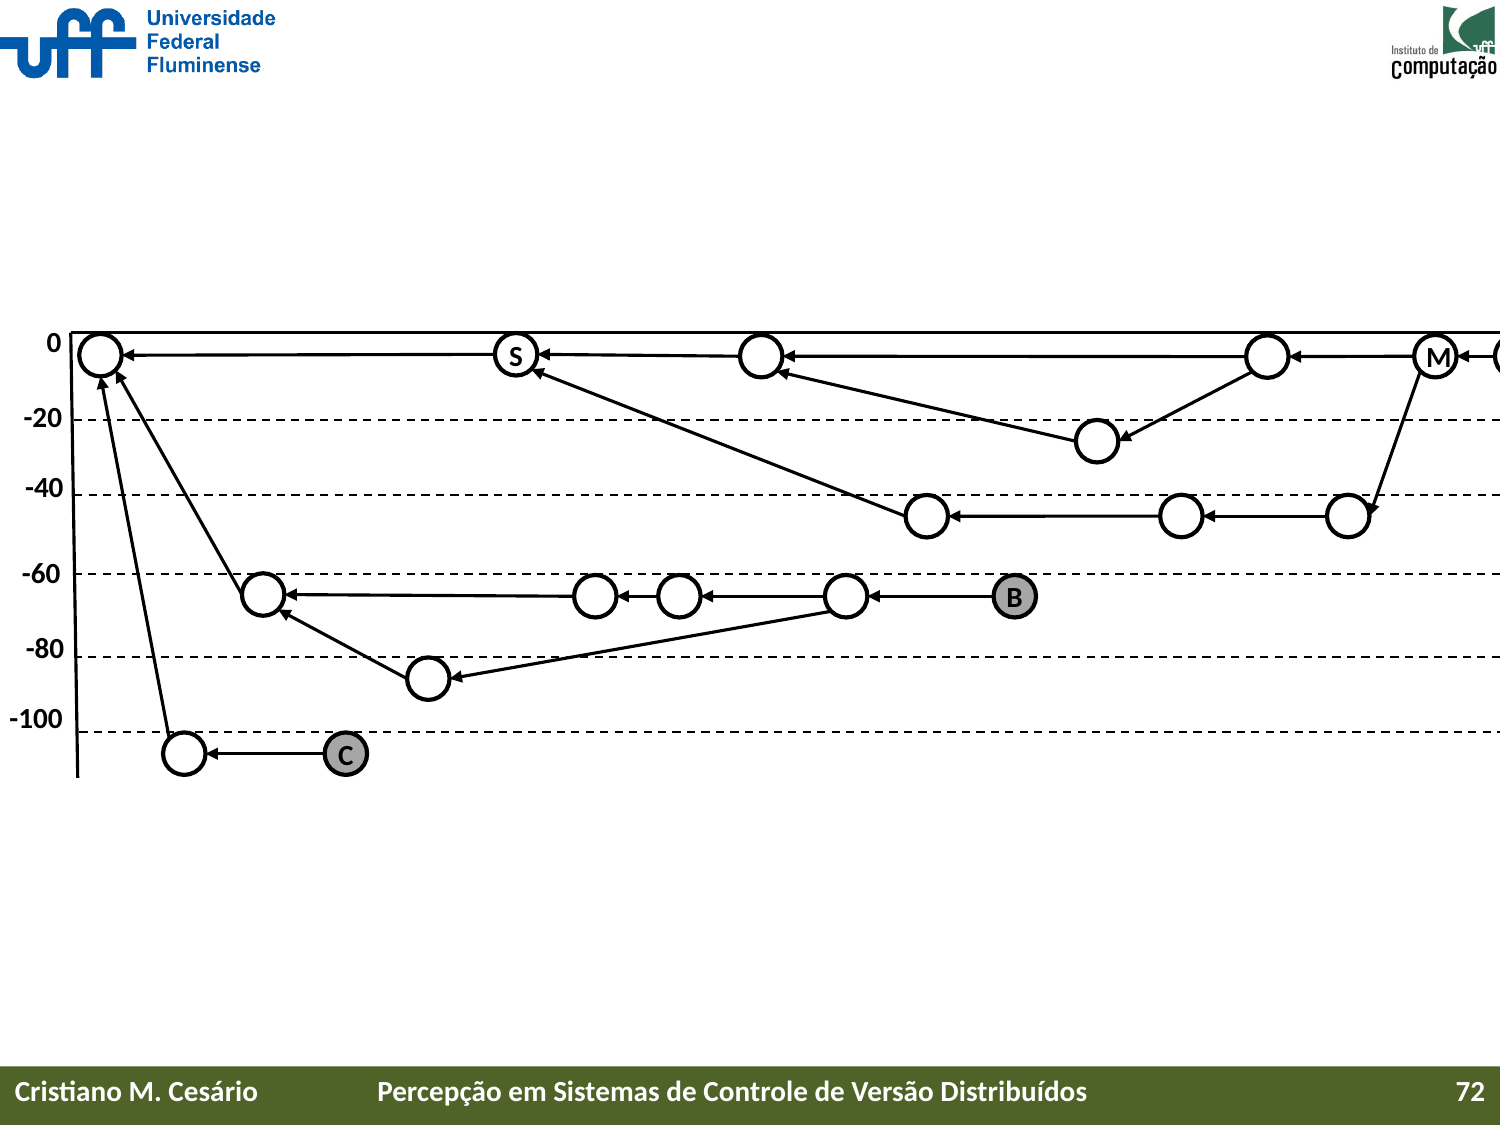

#
0
S

M

A

-20

-40

-60

B
-80

-100

C
Cristiano M. Cesário
Percepção em Sistemas de Controle de Versão Distribuídos
72